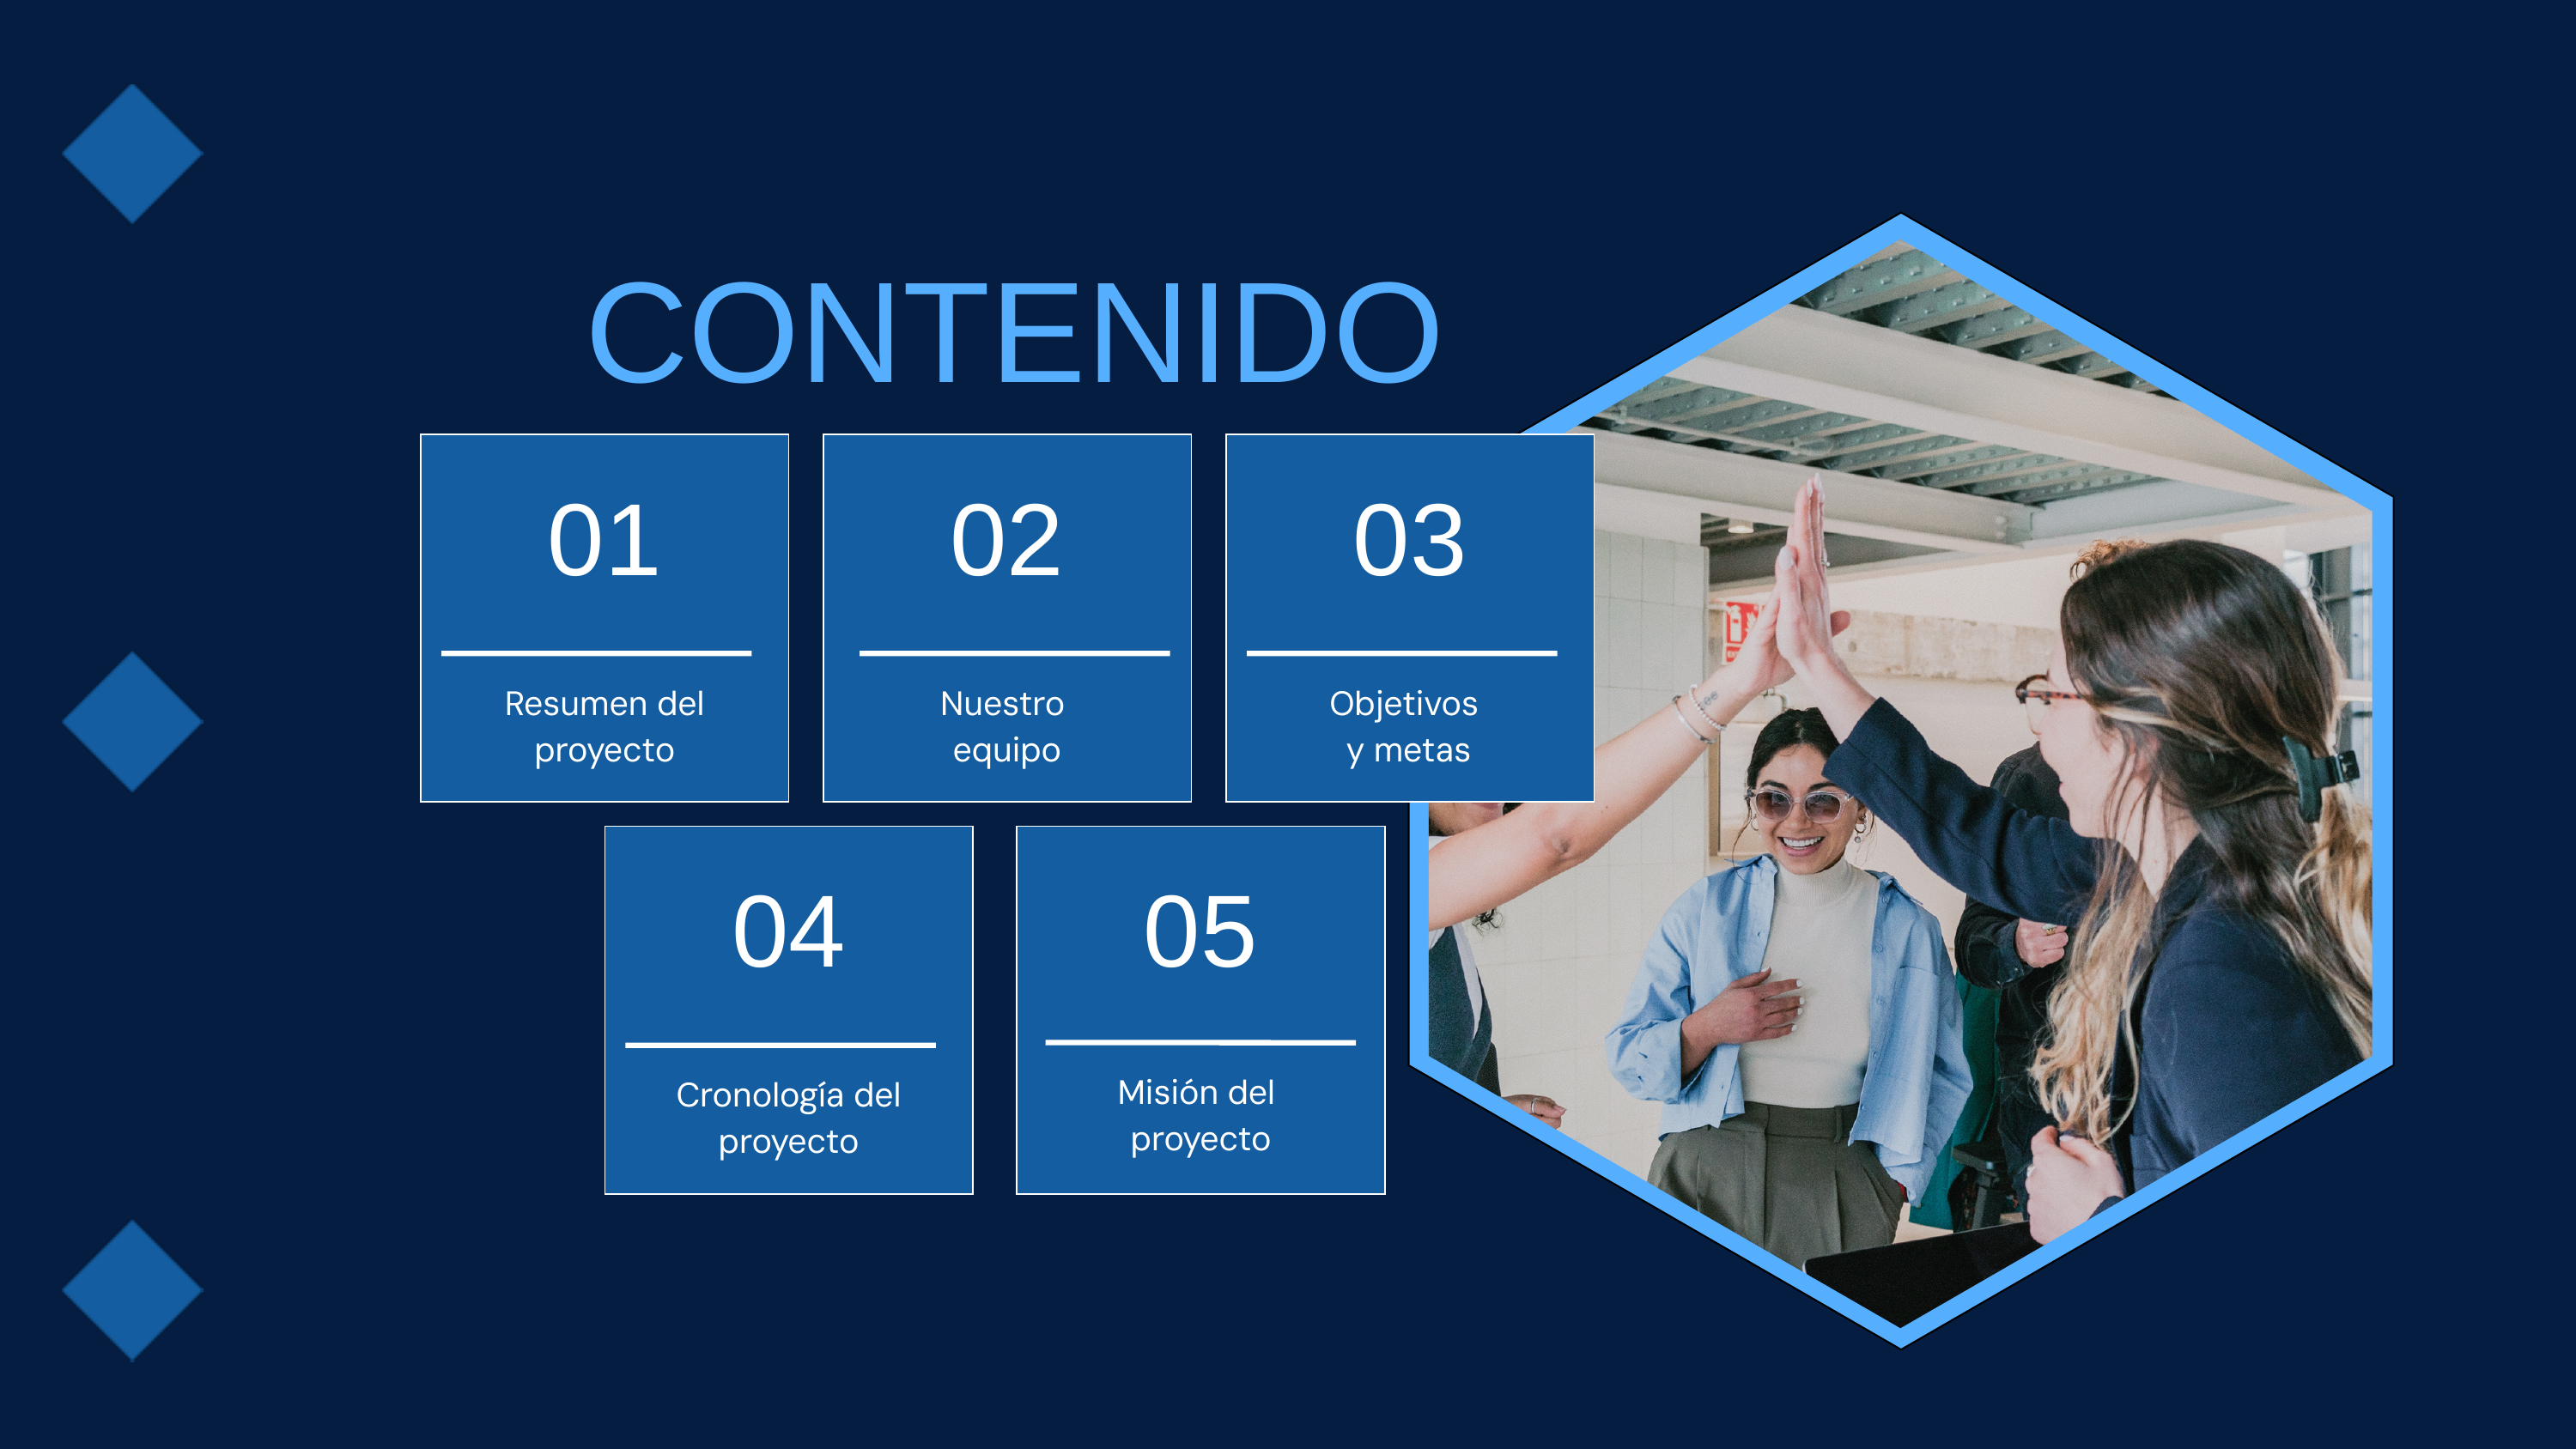

CONTENIDO

01
02
03

Resumen del proyecto
Nuestro
equipo
Objetivos
y metas

04
05

Misión del
proyecto
Cronología del proyecto